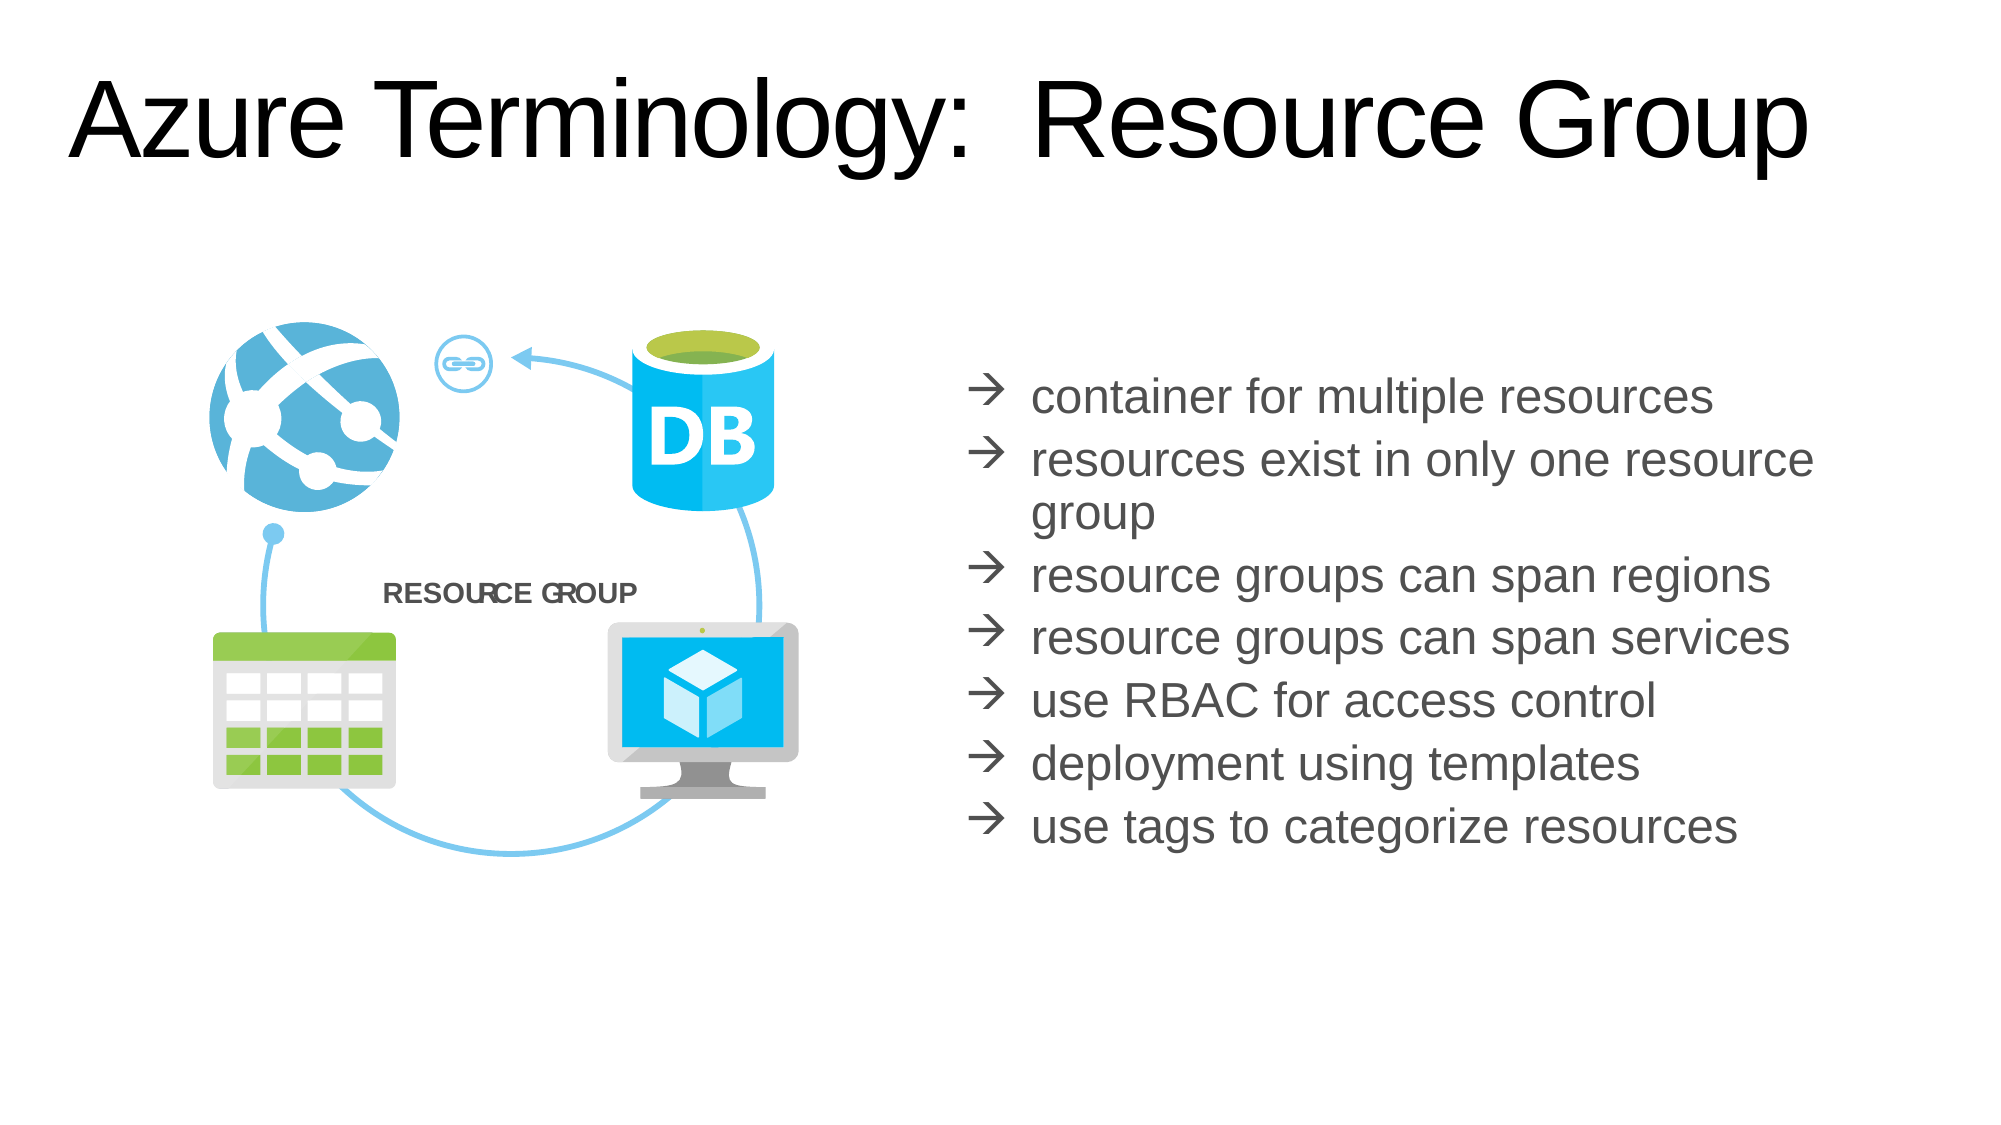

# Azure Terminology:  Resource Group

RESOU
R
CE G
R
OUP

container for multiple resources
resources exist in only one resource group
resource groups can span regions
resource groups can span services
use RBAC for access control
deployment using templates
use tags to categorize resources